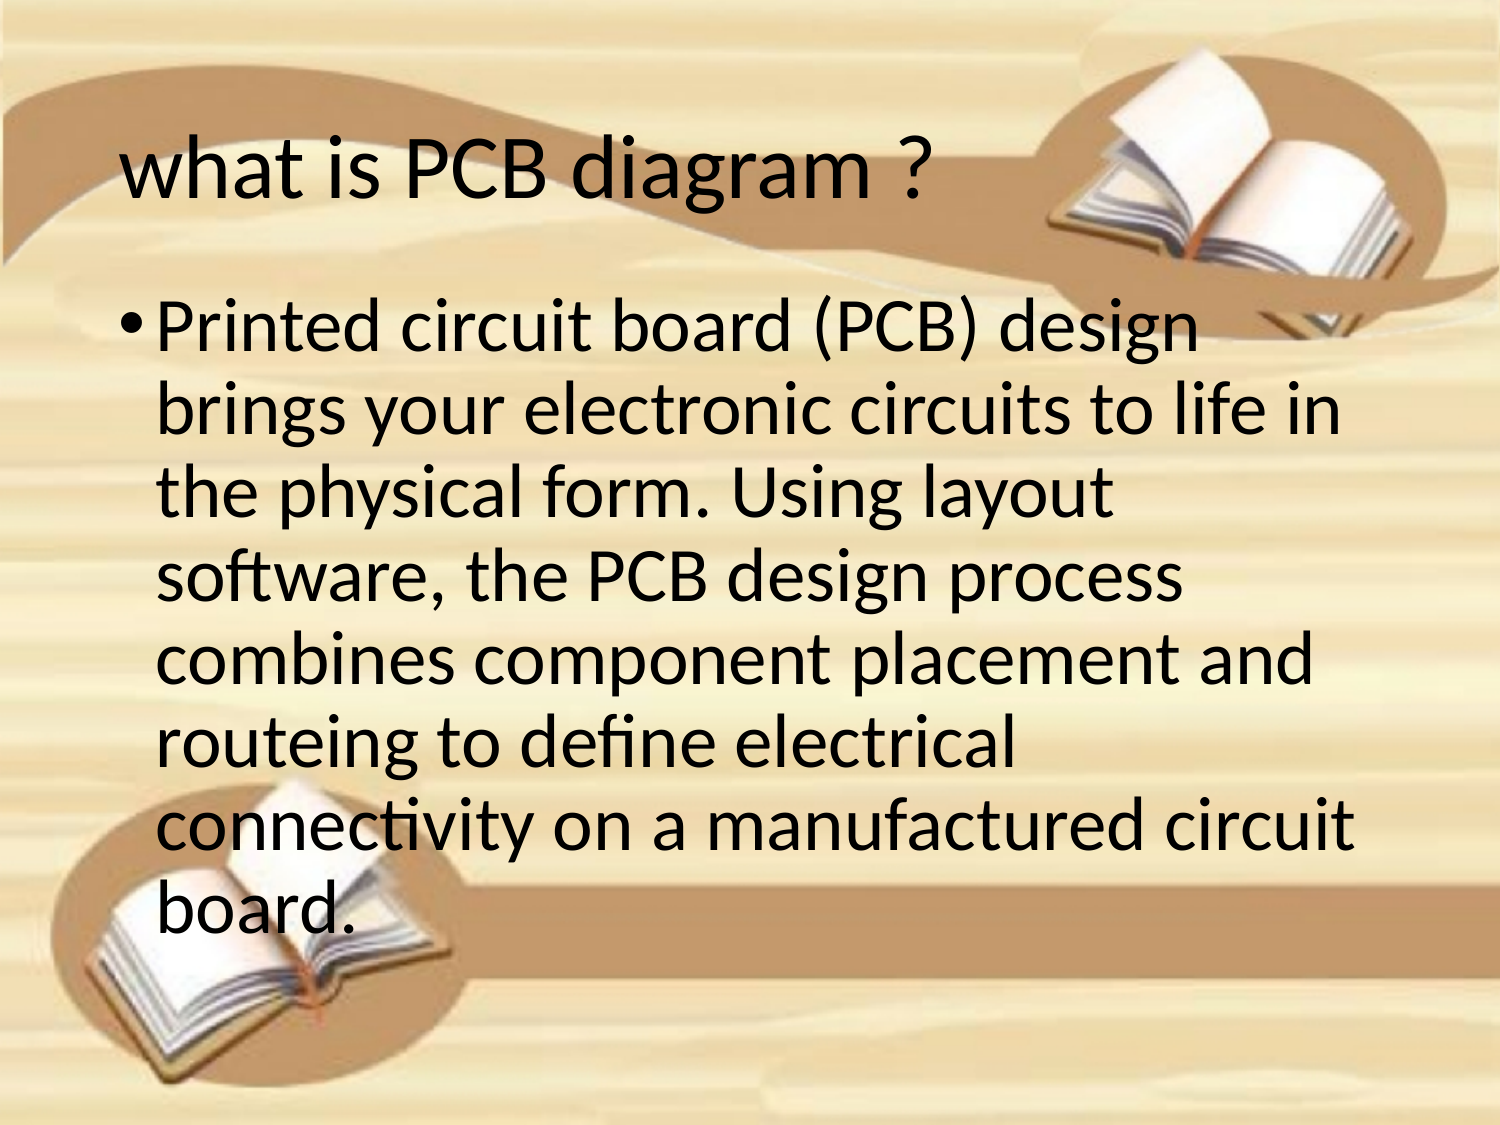

# what is PCB diagram ?
Printed circuit board (PCB) design brings your electronic circuits to life in the physical form. Using layout software, the PCB design process combines component placement and routeing to define electrical connectivity on a manufactured circuit board.